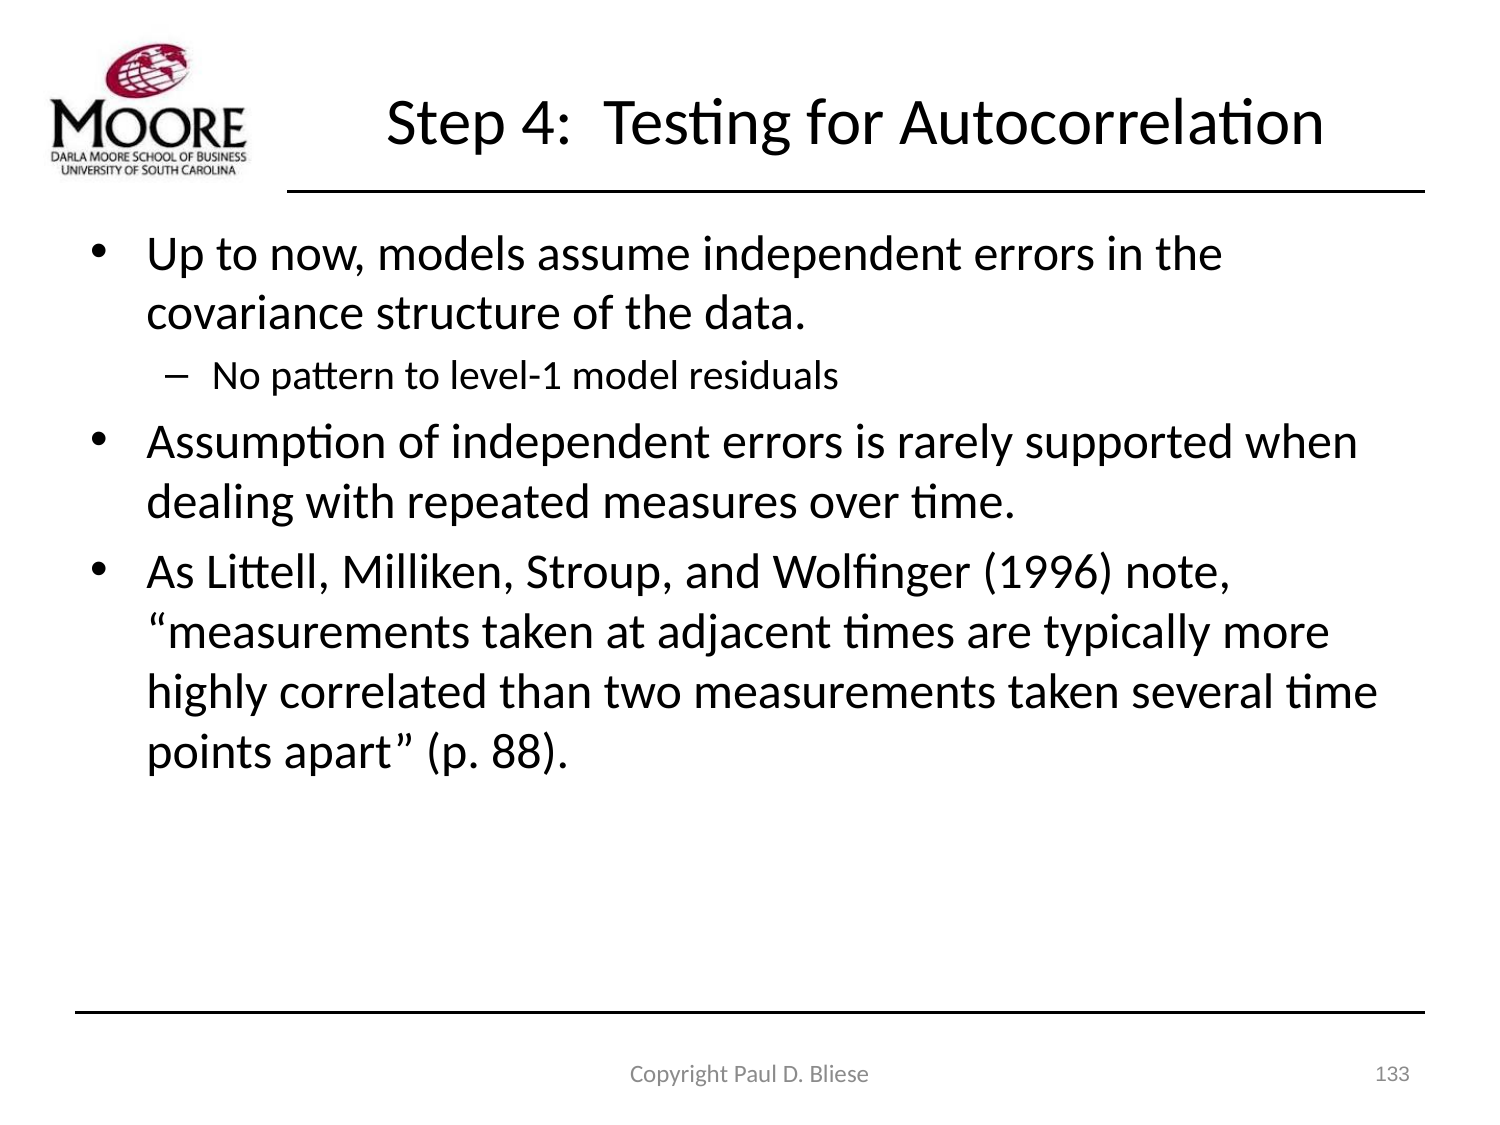

# Step 4:  Testing for Autocorrelation
Up to now, models assume independent errors in the covariance structure of the data.
No pattern to level-1 model residuals
Assumption of independent errors is rarely supported when dealing with repeated measures over time.
As Littell, Milliken, Stroup, and Wolfinger (1996) note, “measurements taken at adjacent times are typically more highly correlated than two measurements taken several time points apart” (p. 88).

Copyright Paul D. Bliese
133